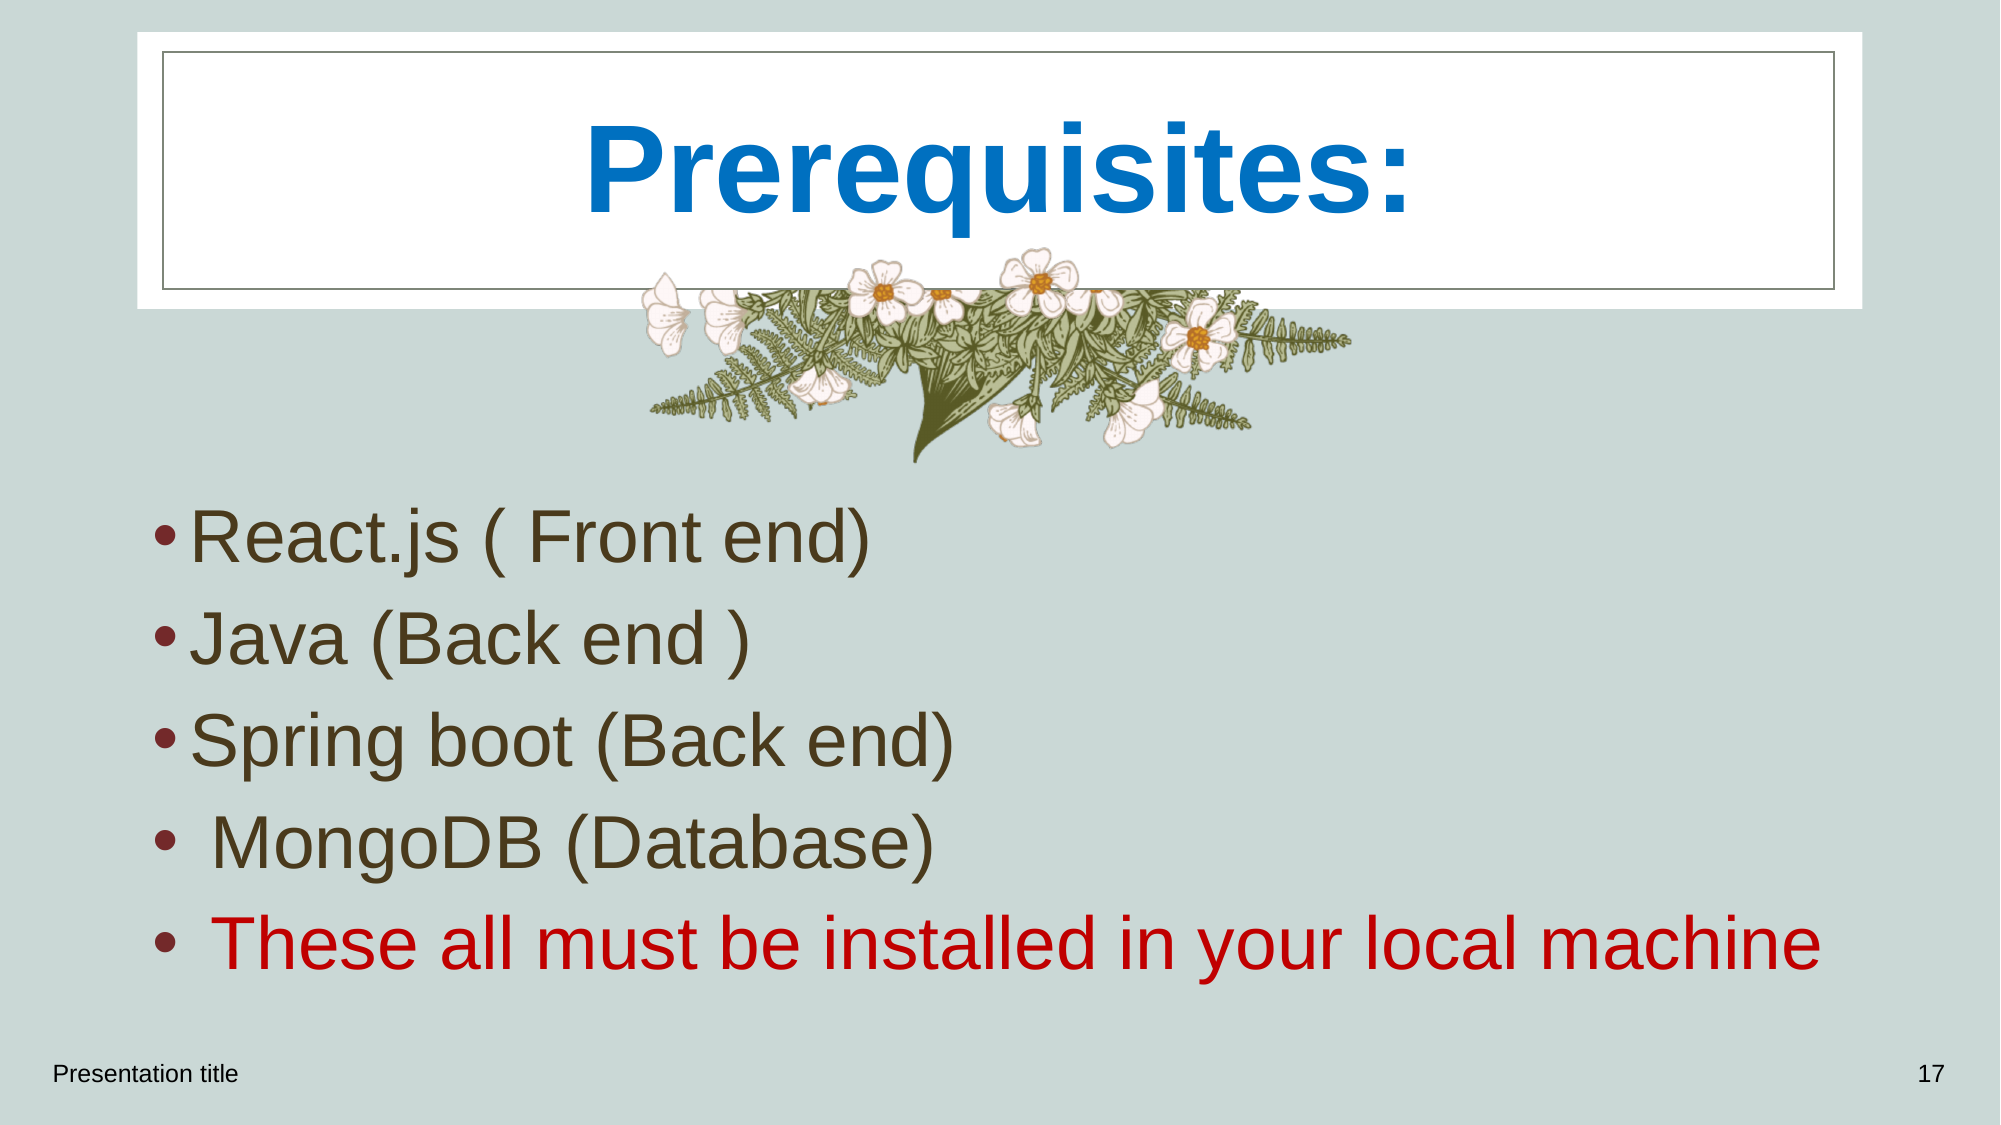

# Prerequisites:
React.js ( Front end)
Java (Back end )
Spring boot (Back end)
 MongoDB (Database)
 These all must be installed in your local machine

Presentation title
17